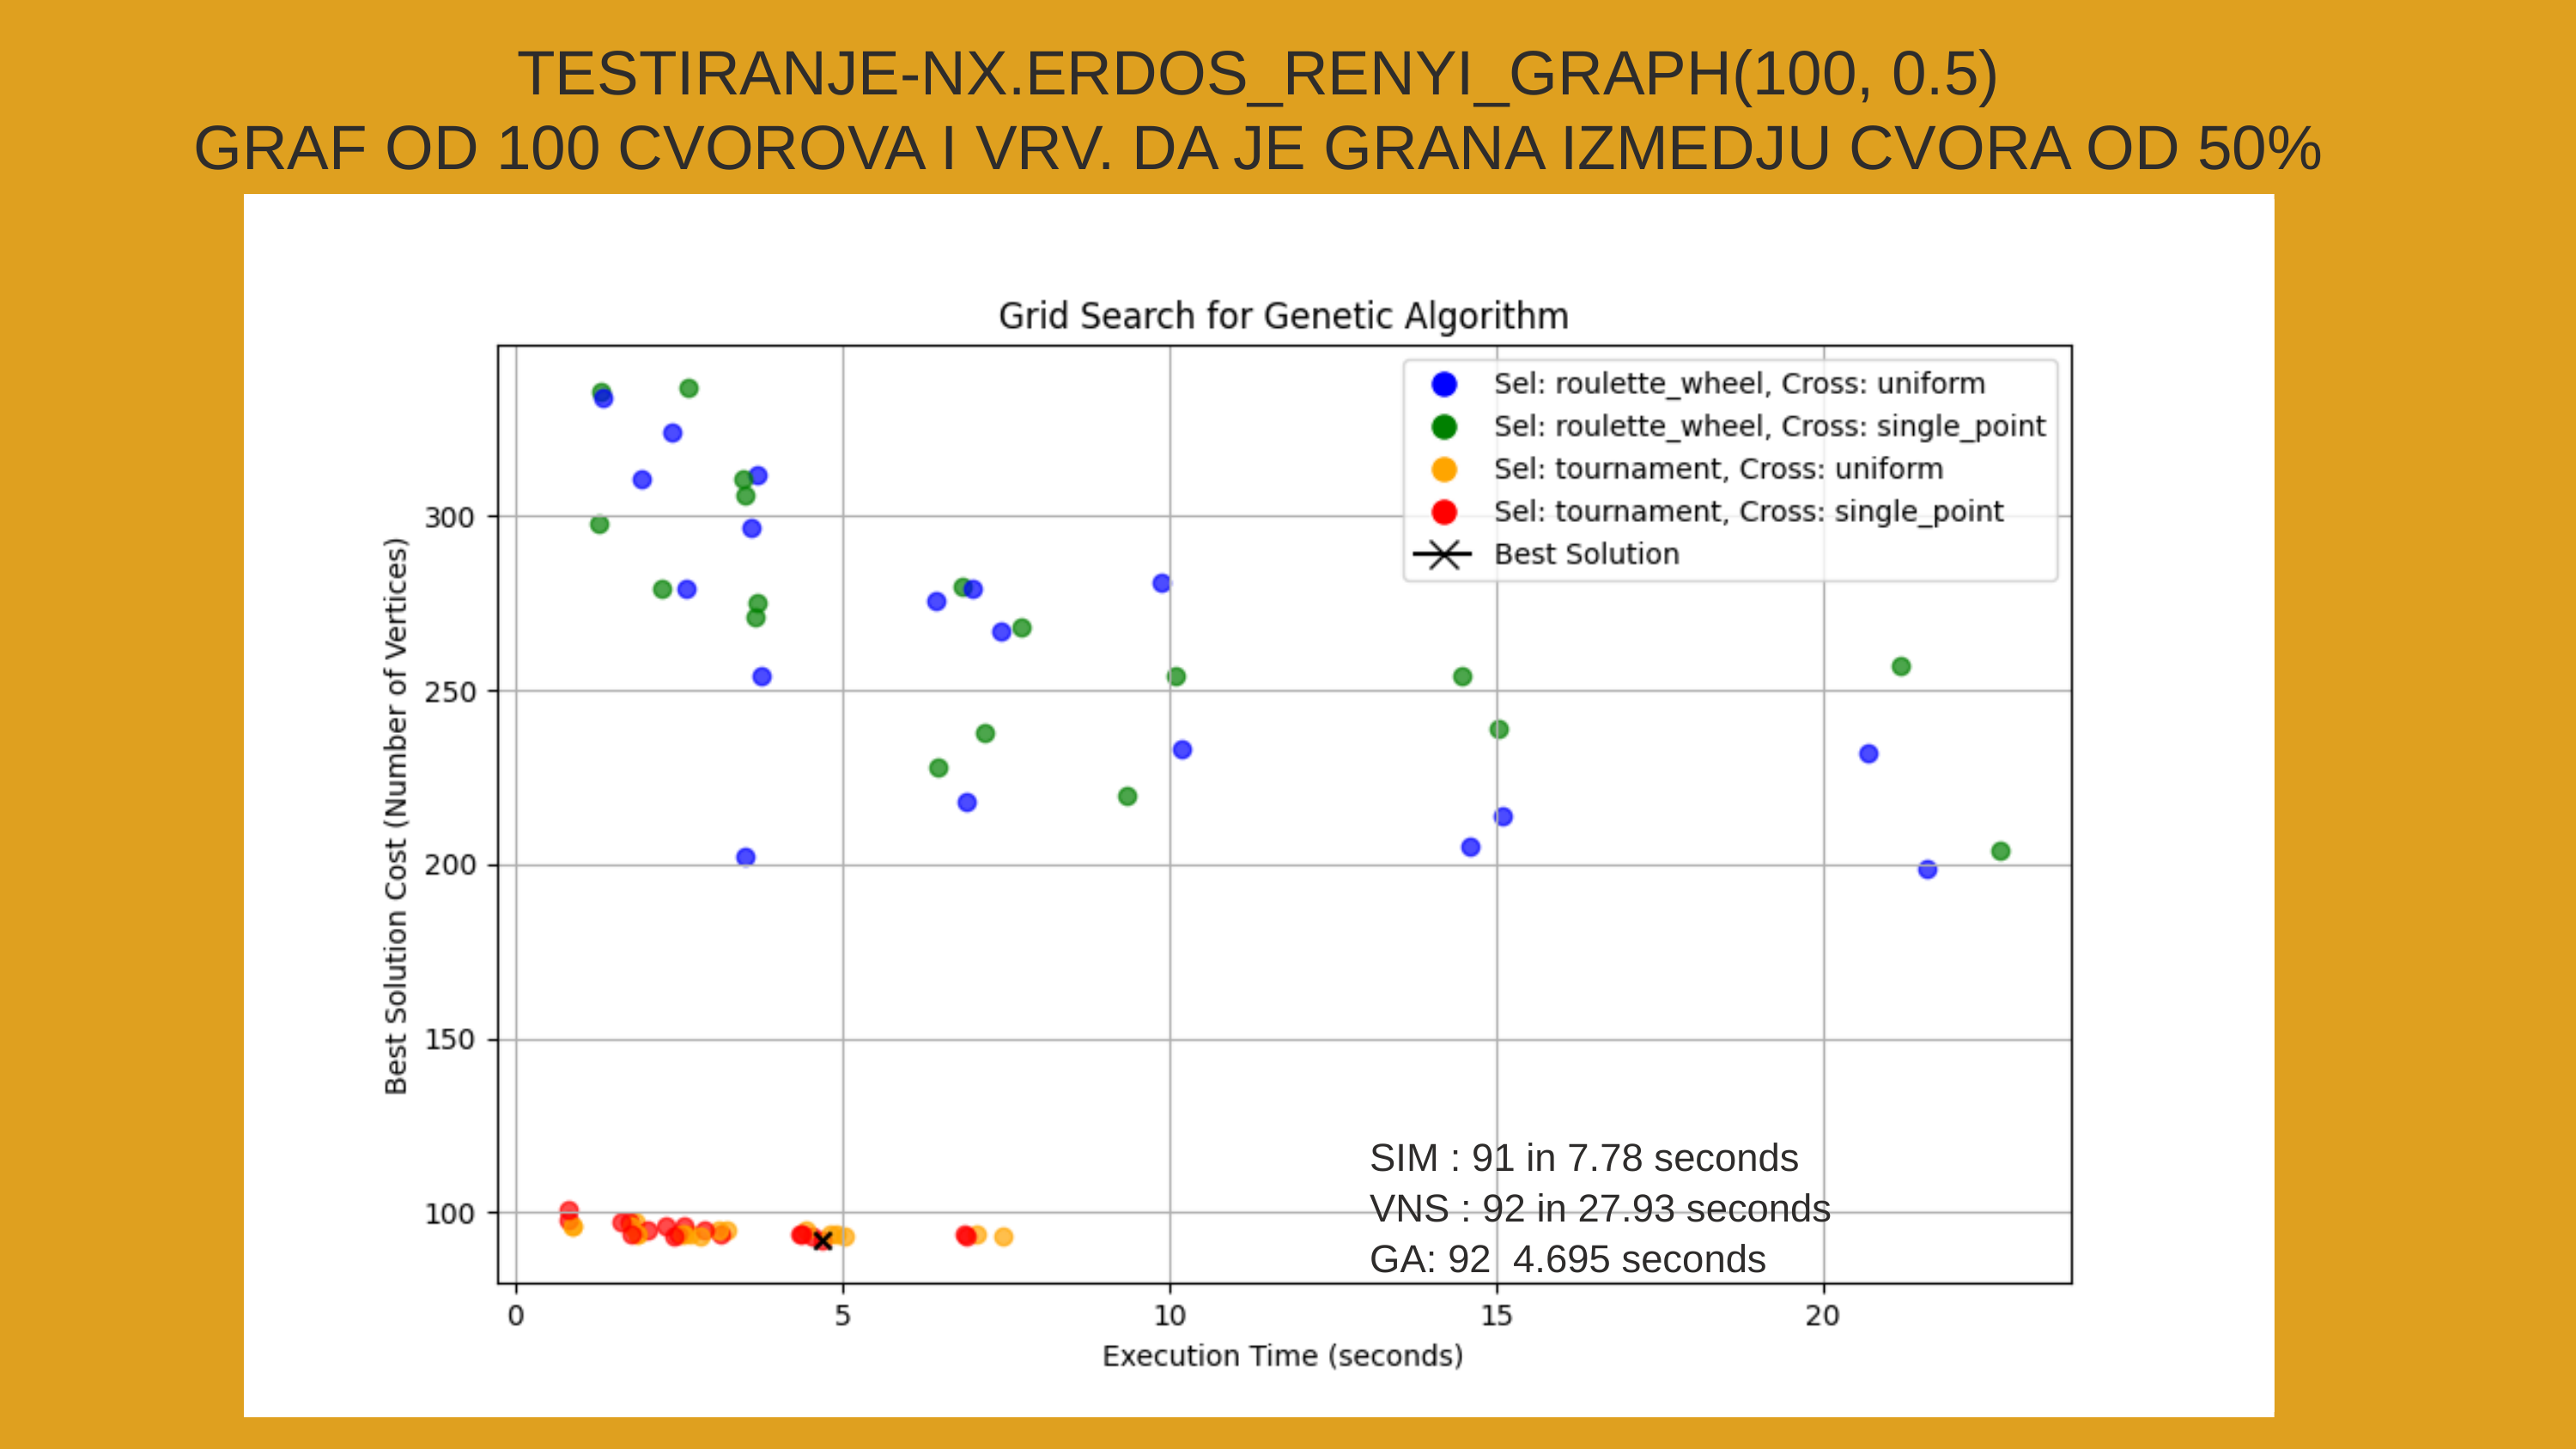

TESTIRANJE-NX.ERDOS_RENYI_GRAPH(100, 0.5)
GRAF OD 100 CVOROVA I VRV. DA JE GRANA IZMEDJU CVORA OD 50%

SIM : 91 in 7.78 seconds
VNS : 92 in 27.93 seconds
GA: 92  4.695 seconds